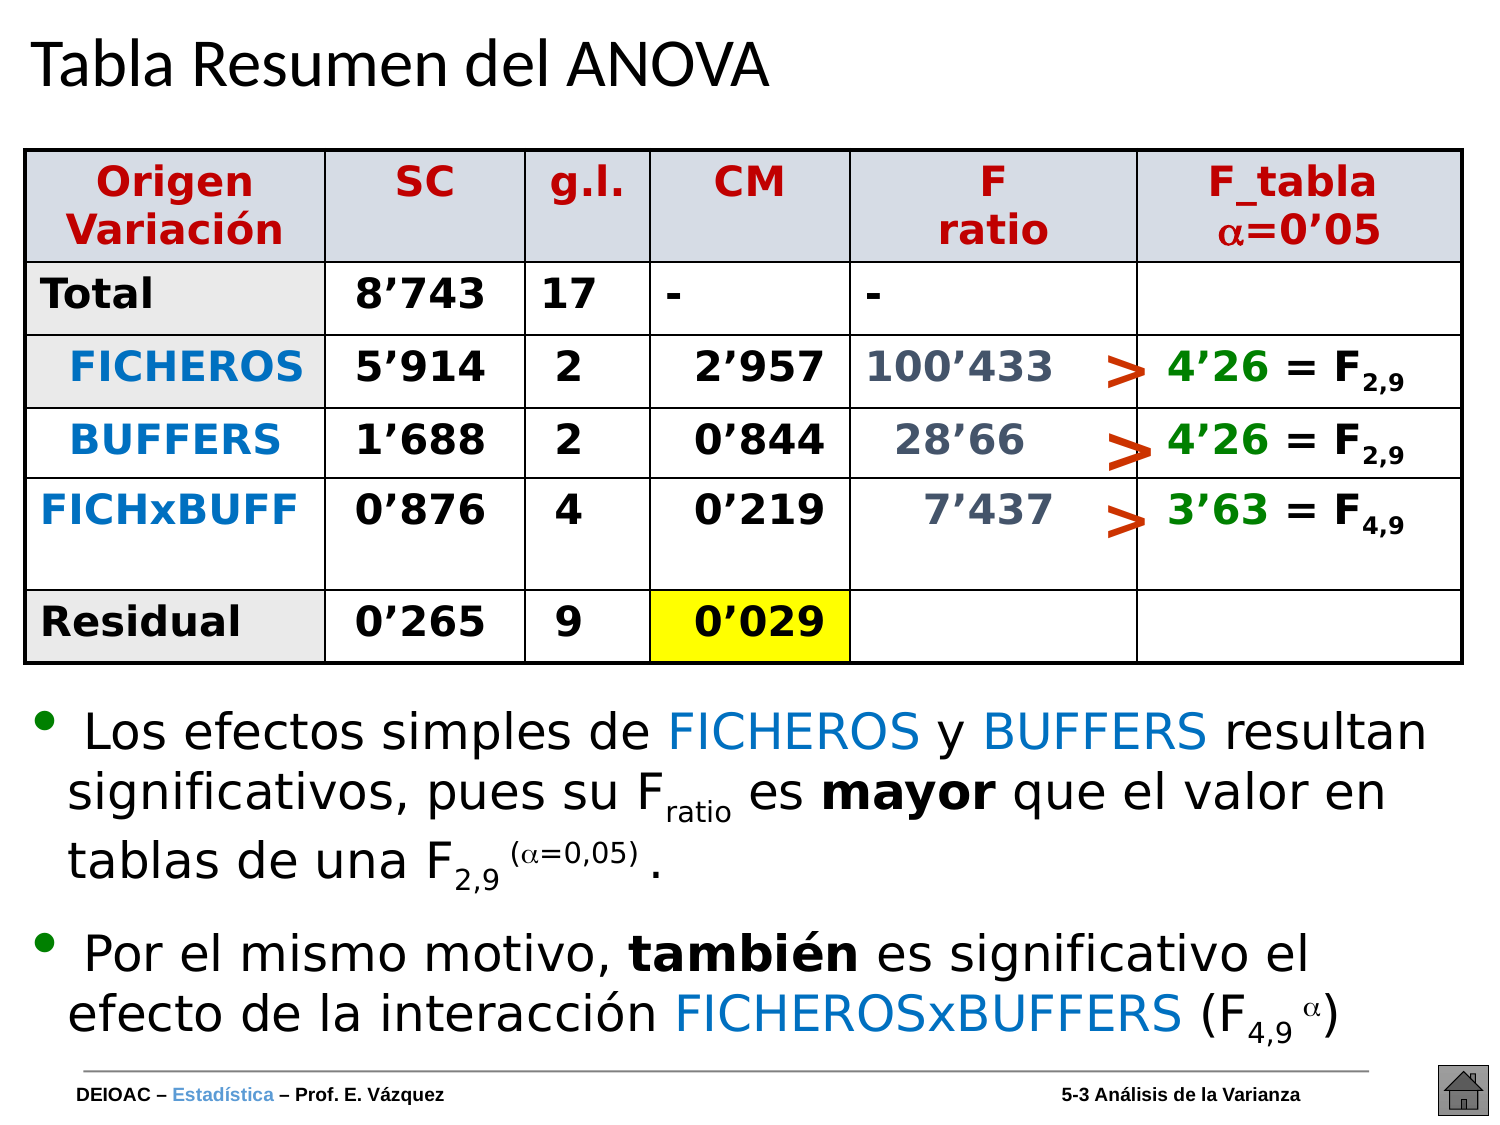

# Tabla Resumen del ANOVA
| Origen Variación | SC | g.l. | CM | F ratio | F\_tabla α=0’05 |
| --- | --- | --- | --- | --- | --- |
| Total | 8’743 | 17 | - | - |  |
| FICHEROS | 5’914 | 2 | 2’957 | 100’433 | 4’26 = F2,9 |
| BUFFERS | 1’688 | 2 | 0’844 | 28’66 | 4’26 = F2,9 |
| FICHxBUFF | 0’876 | 4 | 0’219 | 7’437 | 3’63 = F4,9 |
| Residual | 0’265 | 9 | 0’029 |  |  |

>
>
>
 Los efectos simples de FICHEROS y BUFFERS resultan significativos, pues su Fratio es mayor que el valor en tablas de una F2,9 (α=0,05) .
 Por el mismo motivo, también es significativo el efecto de la interacción FICHEROSxBUFFERS (F4,9 α)